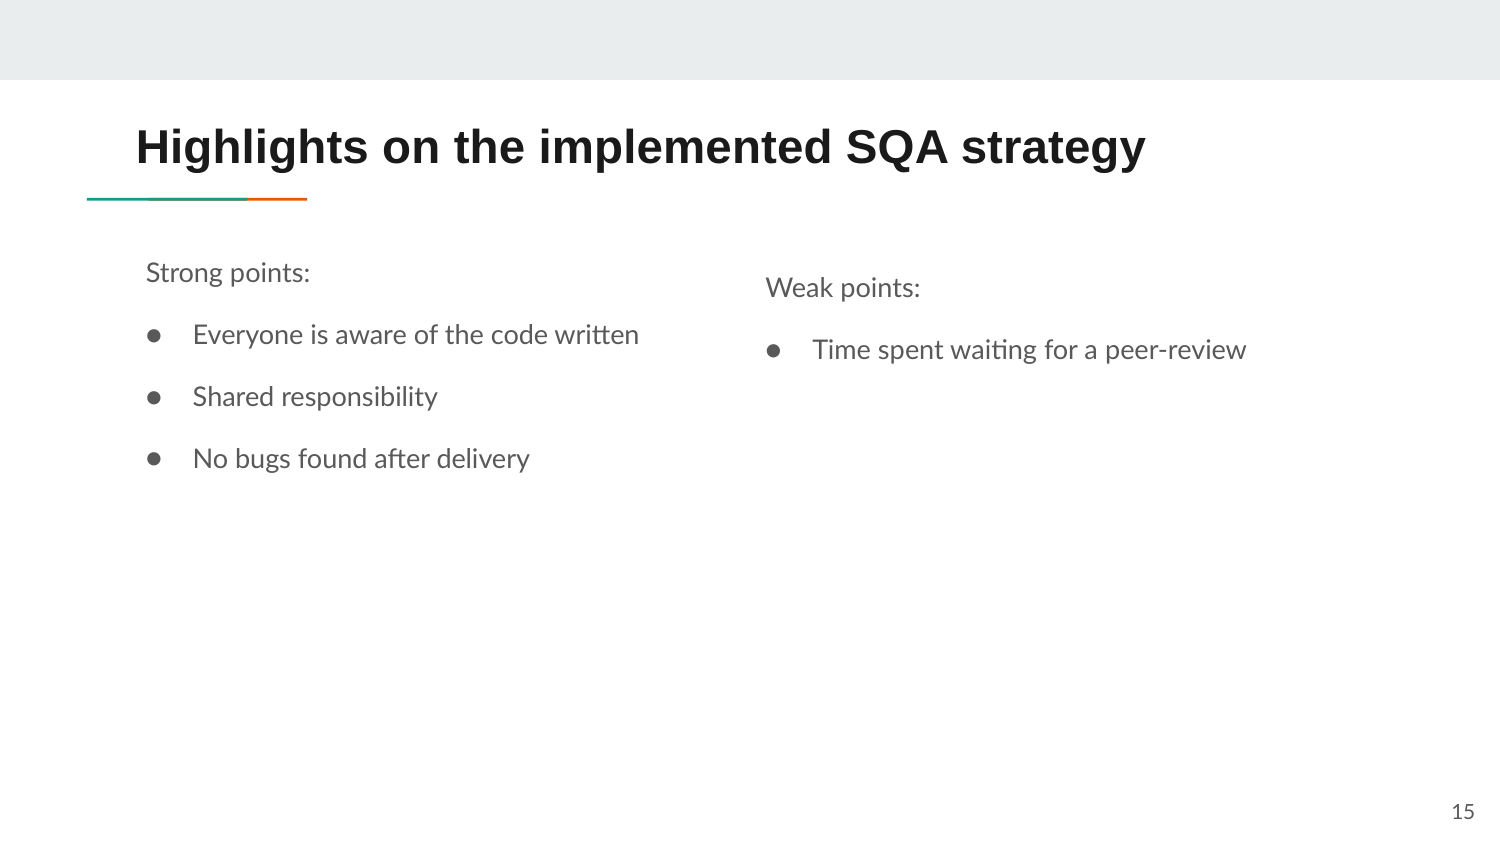

# Highlights on the implemented SQA strategy
Strong points:
Everyone is aware of the code written
Shared responsibility
No bugs found after delivery

Weak points:
Time spent waiting for a peer-review

15